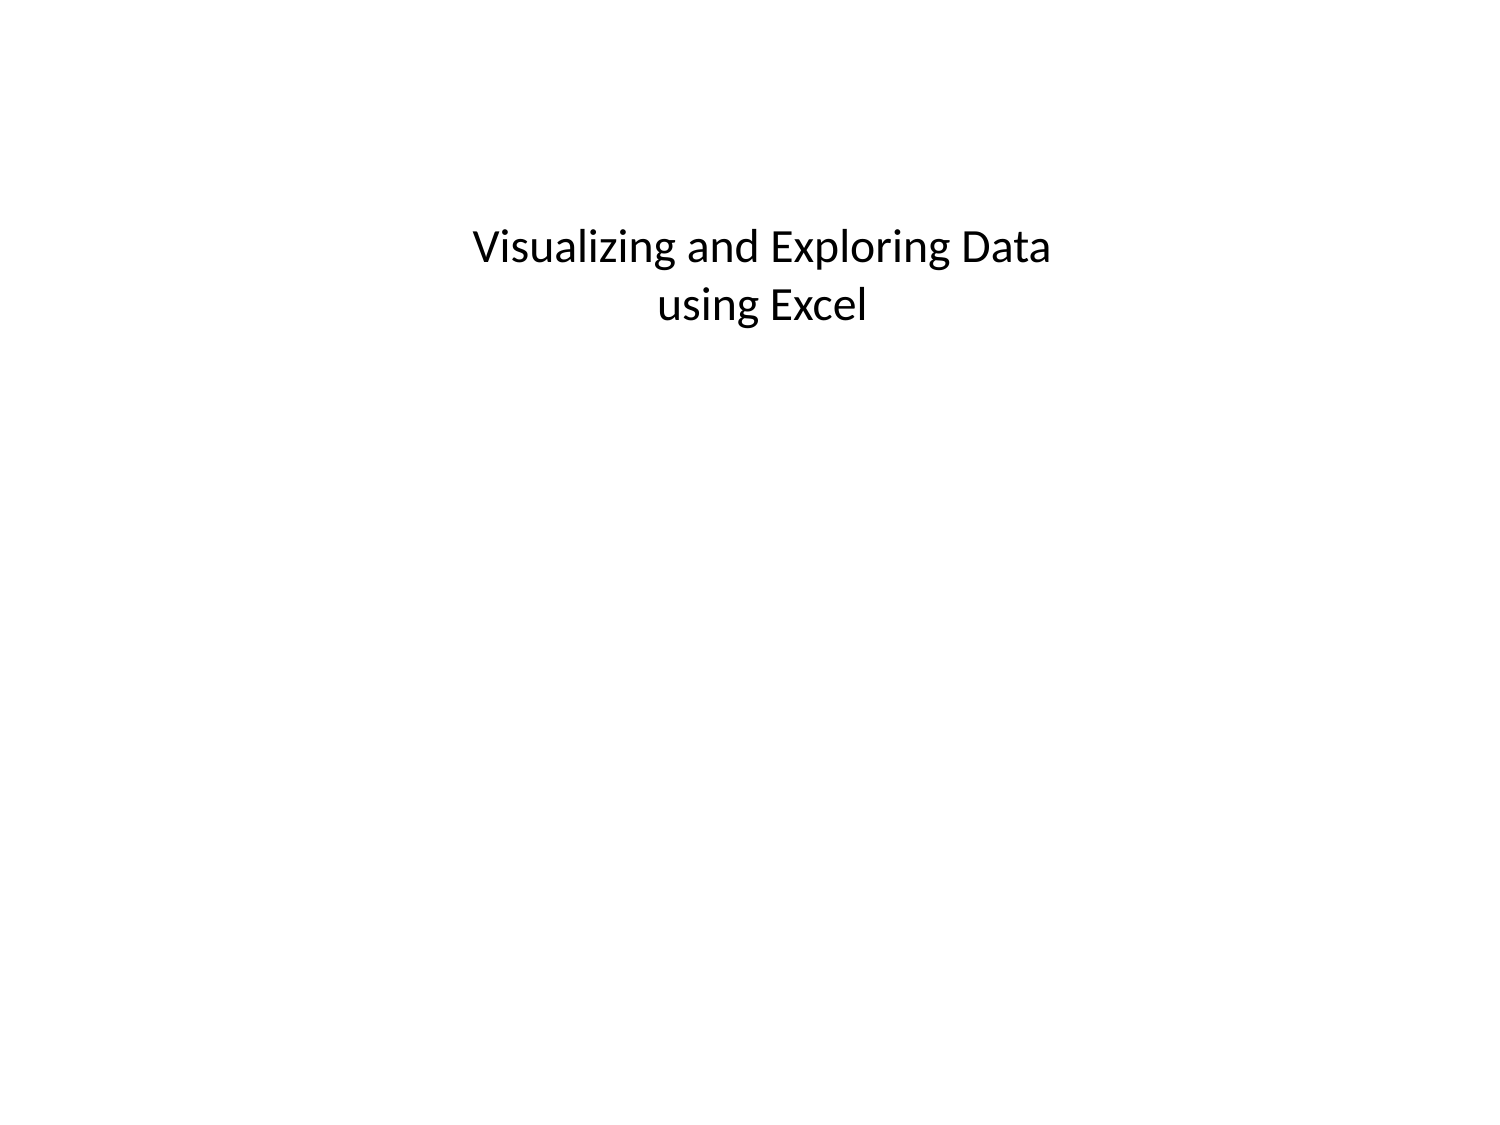

# Visualizing and Exploring Data using Excel